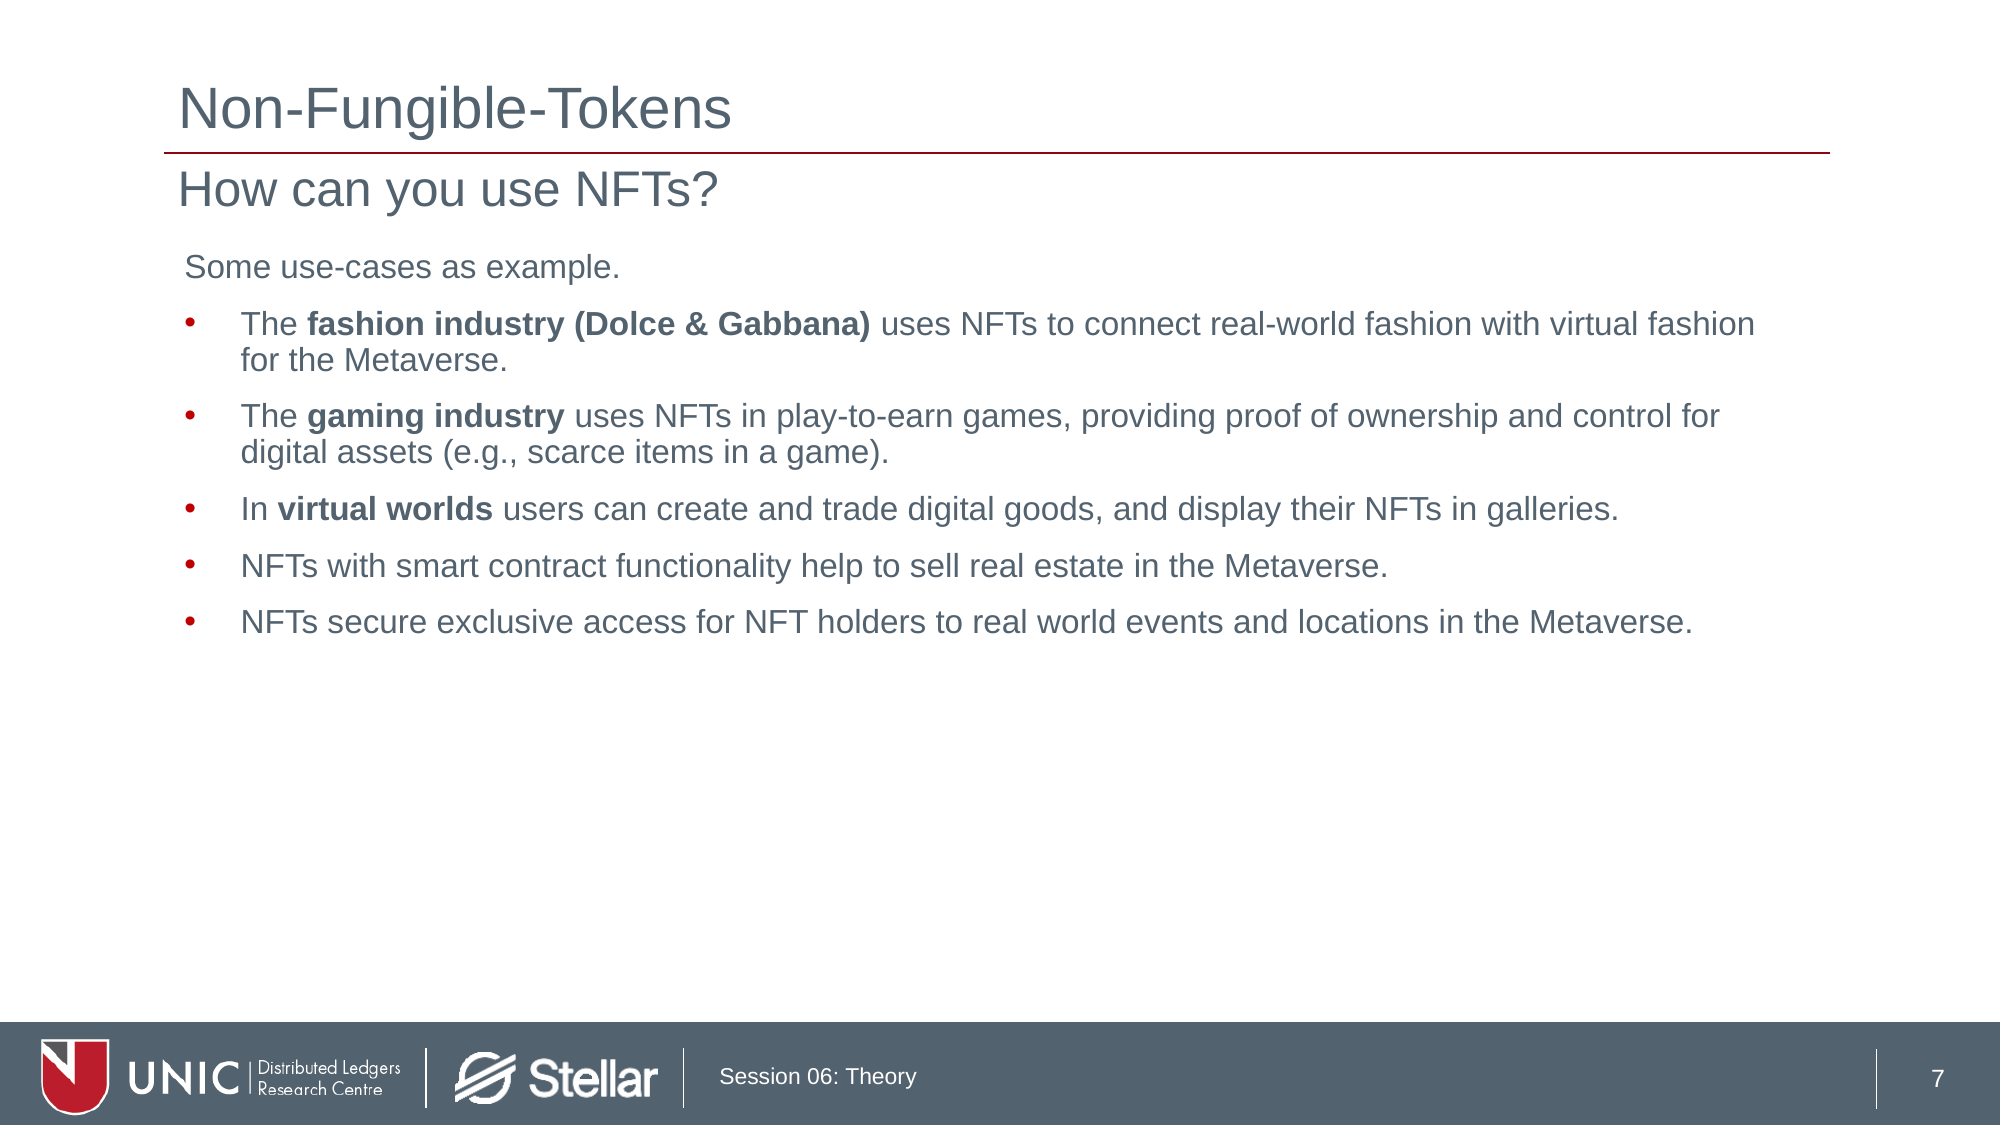

# Non-Fungible-Tokens
How can you use NFTs?
Some use-cases as example.
The fashion industry (Dolce & Gabbana) uses NFTs to connect real-world fashion with virtual fashion for the Metaverse.
The gaming industry uses NFTs in play-to-earn games, providing proof of ownership and control for digital assets (e.g., scarce items in a game).
In virtual worlds users can create and trade digital goods, and display their NFTs in galleries.
NFTs with smart contract functionality help to sell real estate in the Metaverse.
NFTs secure exclusive access for NFT holders to real world events and locations in the Metaverse.

7
Session 06: Theory